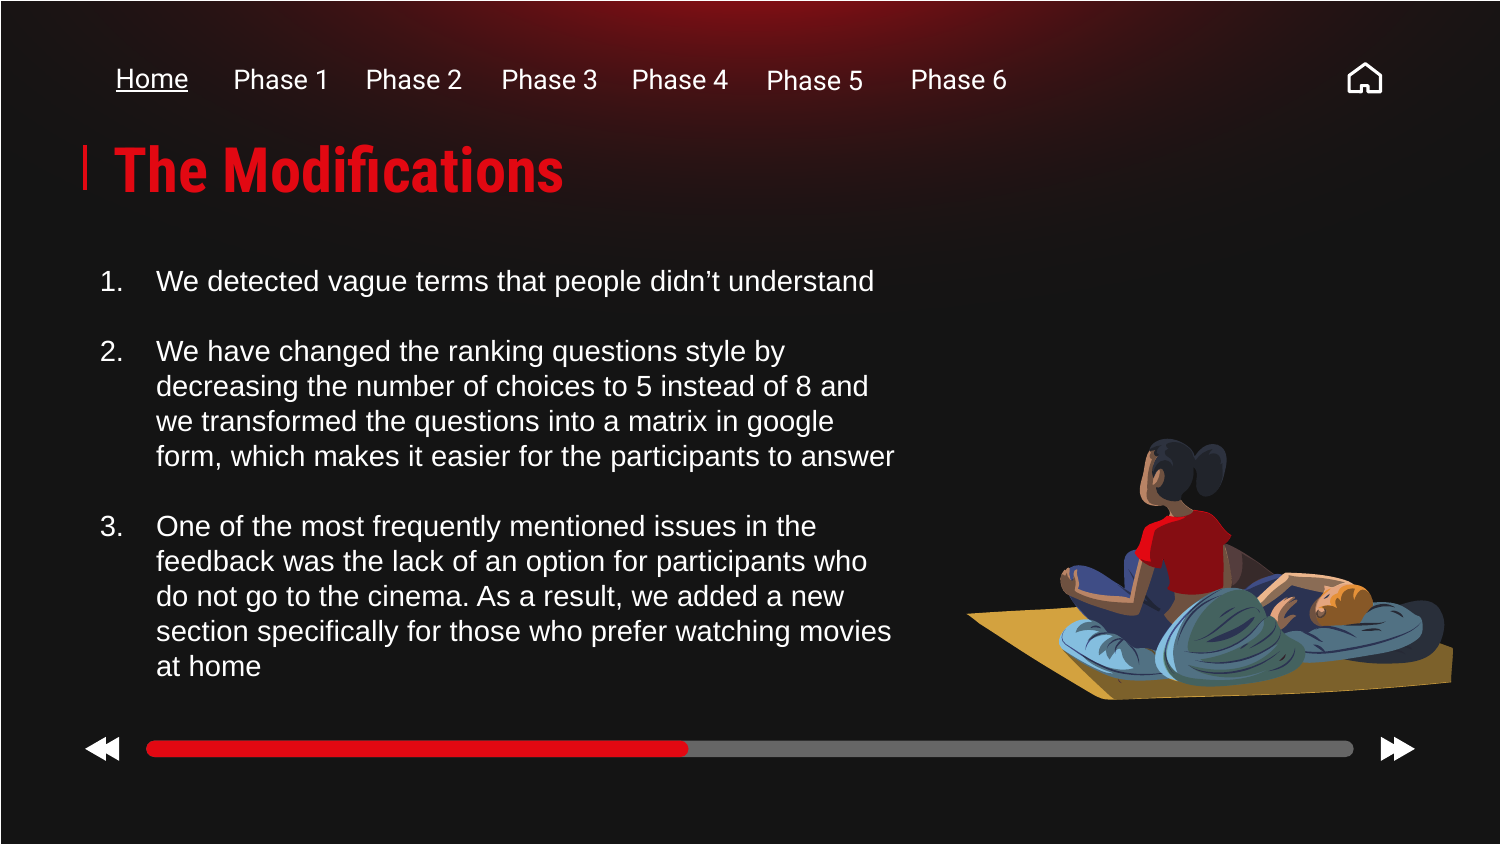

Home
Phase 1
Phase 2
Phase 3
Phase 5
Phase 4
Phase 6

# The Modifications
We detected vague terms that people didn’t understand

We have changed the ranking questions style by decreasing the number of choices to 5 instead of 8 and we transformed the questions into a matrix in google form, which makes it easier for the participants to answer

One of the most frequently mentioned issues in the feedback was the lack of an option for participants who do not go to the cinema. As a result, we added a new section specifically for those who prefer watching movies at home